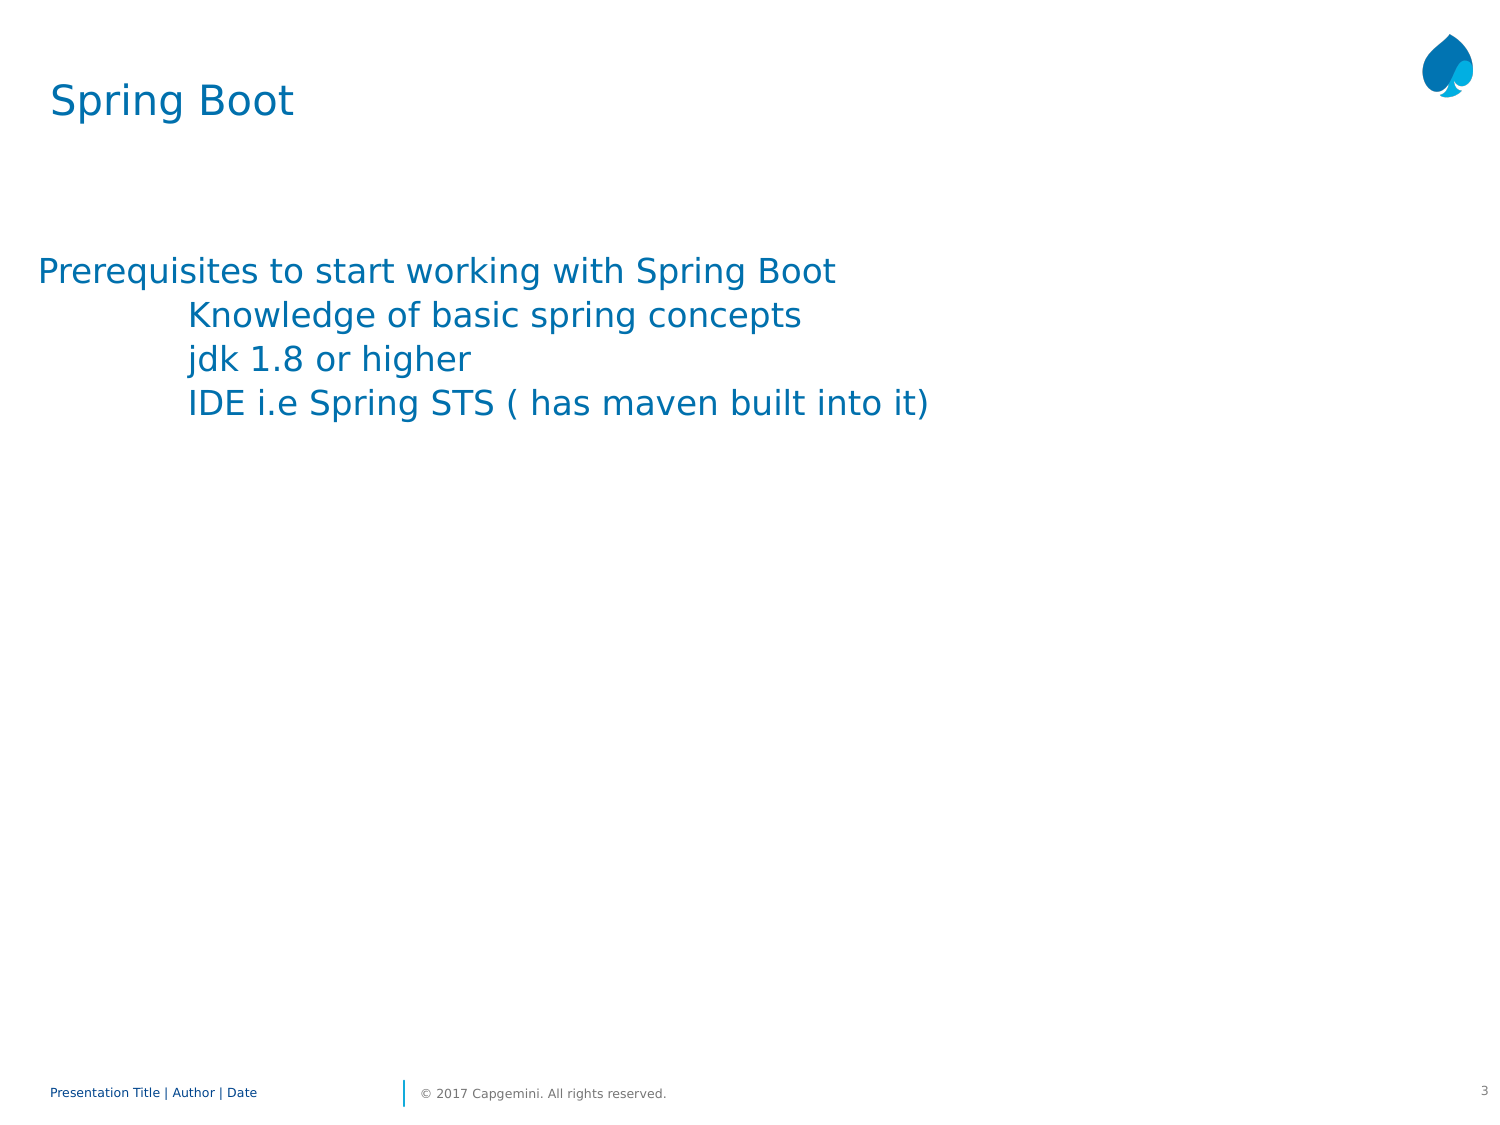

Spring Boot

Prerequisites to start working with Spring Boot
	Knowledge of basic spring concepts
	jdk 1.8 or higher
	IDE i.e Spring STS ( has maven built into it)